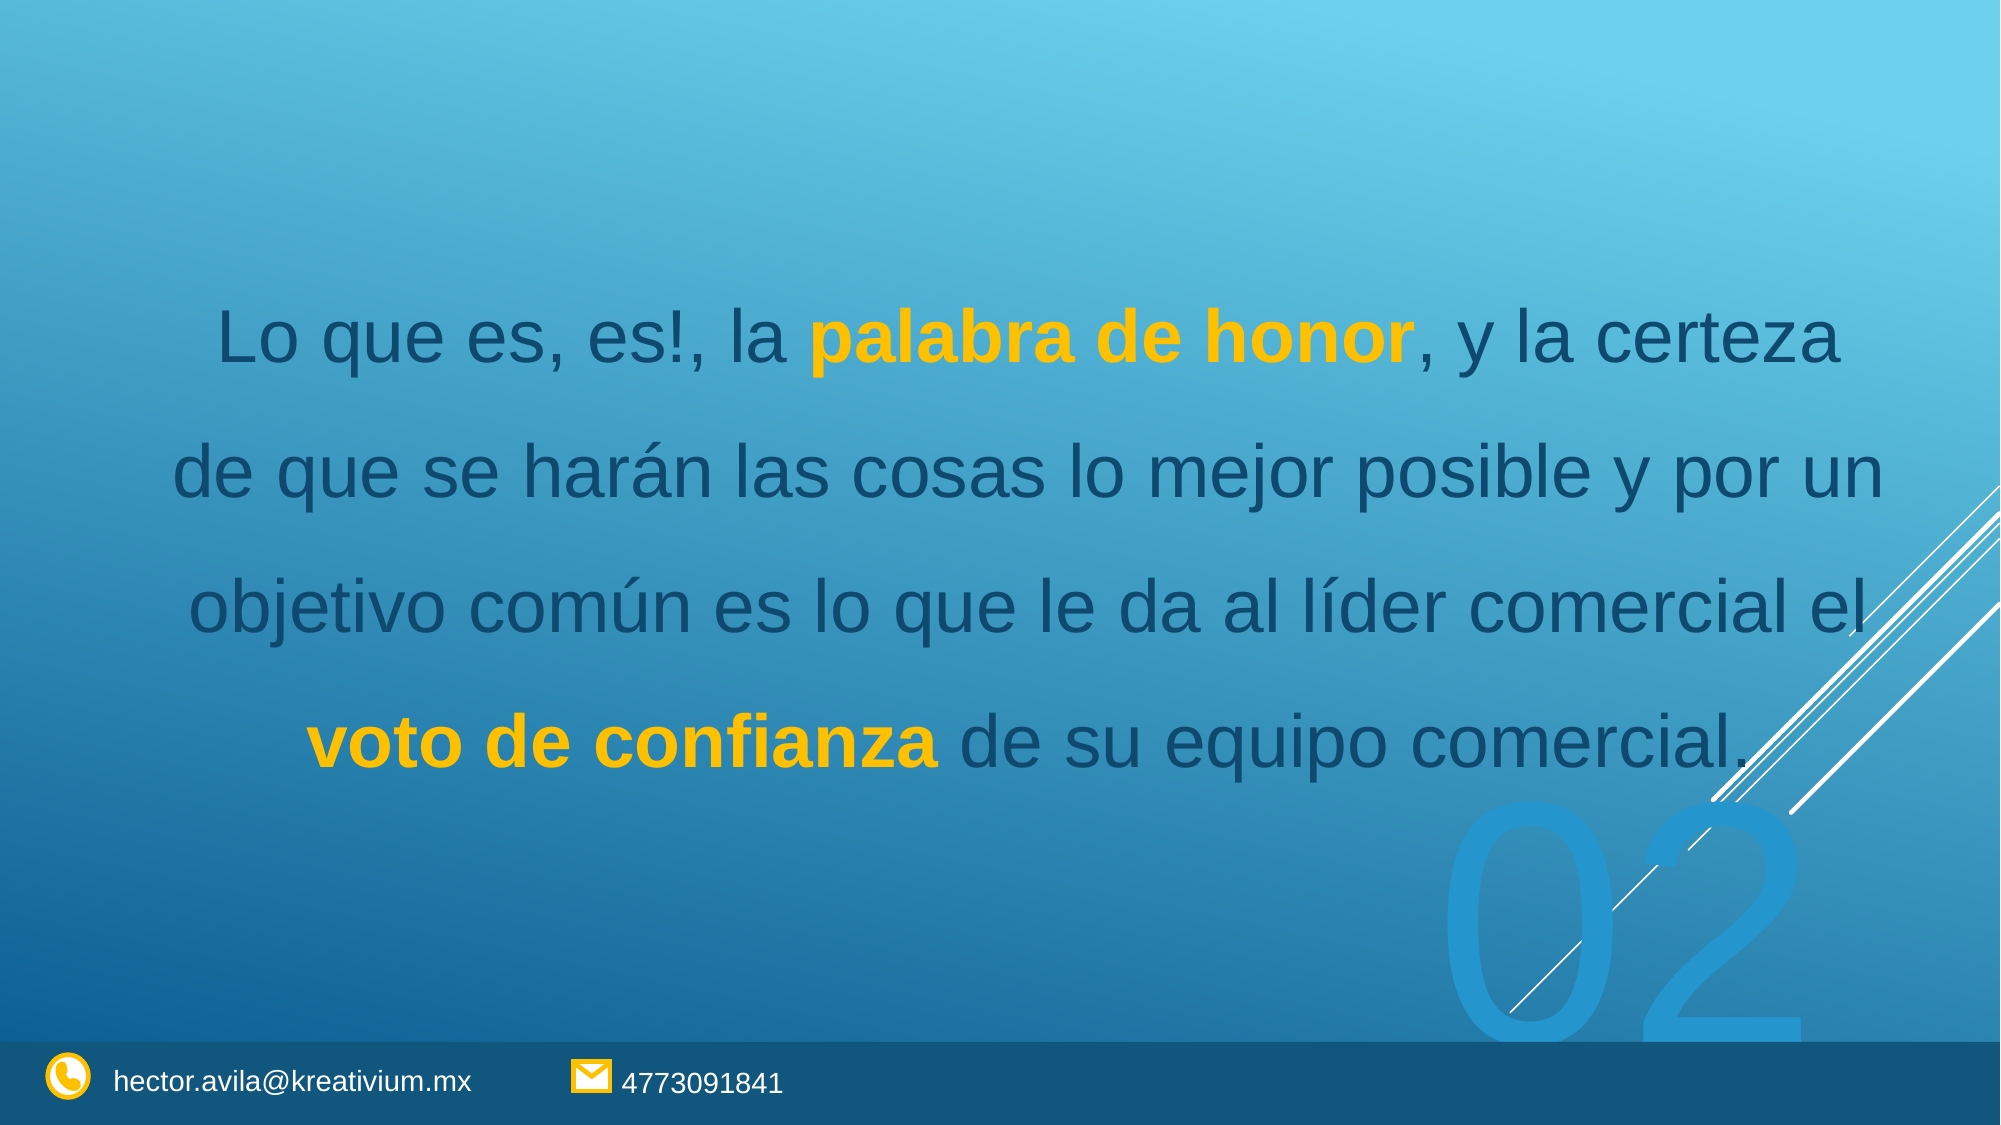

Lo que es, es!, la palabra de honor, y la certeza de que se harán las cosas lo mejor posible y por un objetivo común es lo que le da al líder comercial el voto de confianza de su equipo comercial.

02

hector.avila@kreativium.mx
4773091841